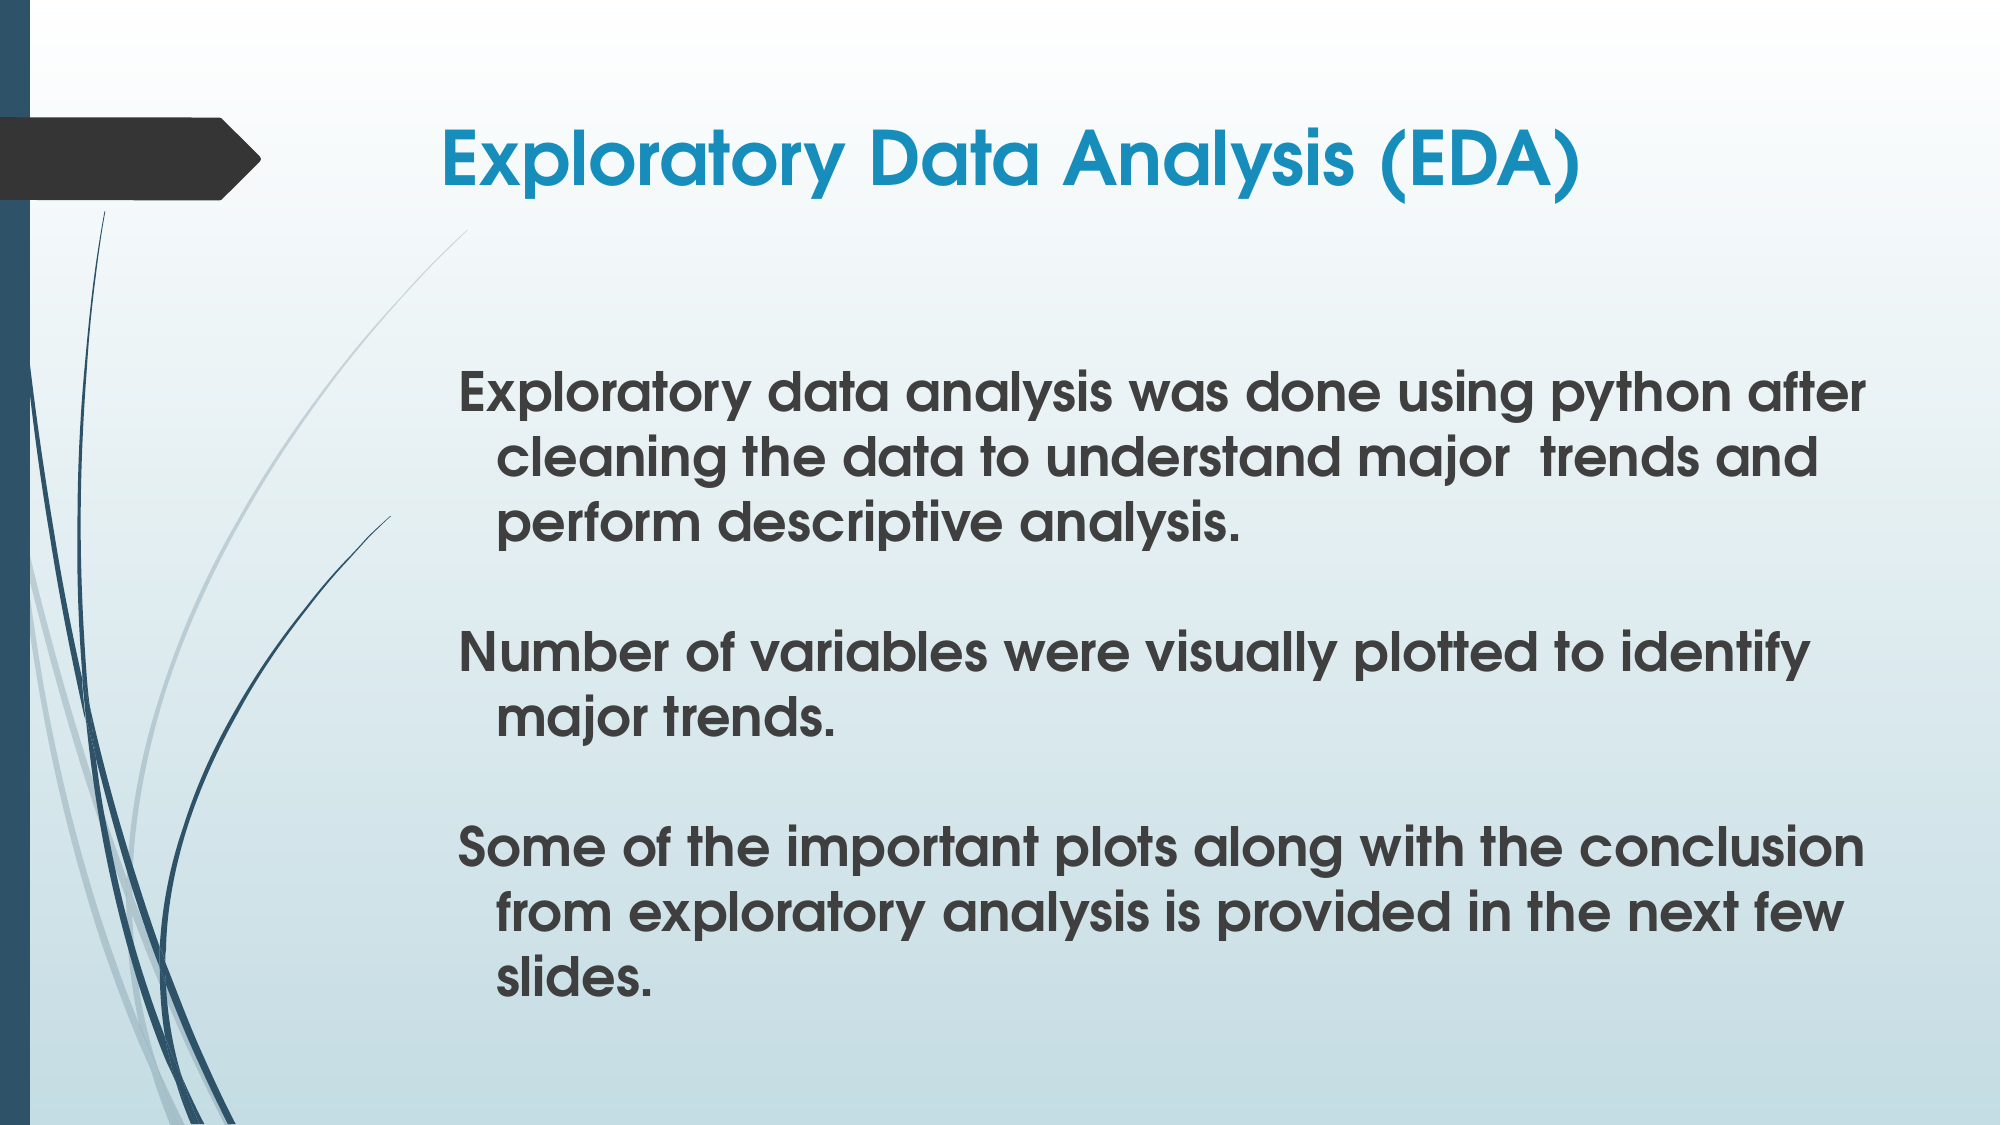

# Exploratory Data Analysis (EDA)
Exploratory data analysis was done using python after cleaning the data to understand major  trends and perform descriptive analysis.

Number of variables were visually plotted to identify major trends.

Some of the important plots along with the conclusion from exploratory analysis is provided in the next few slides.